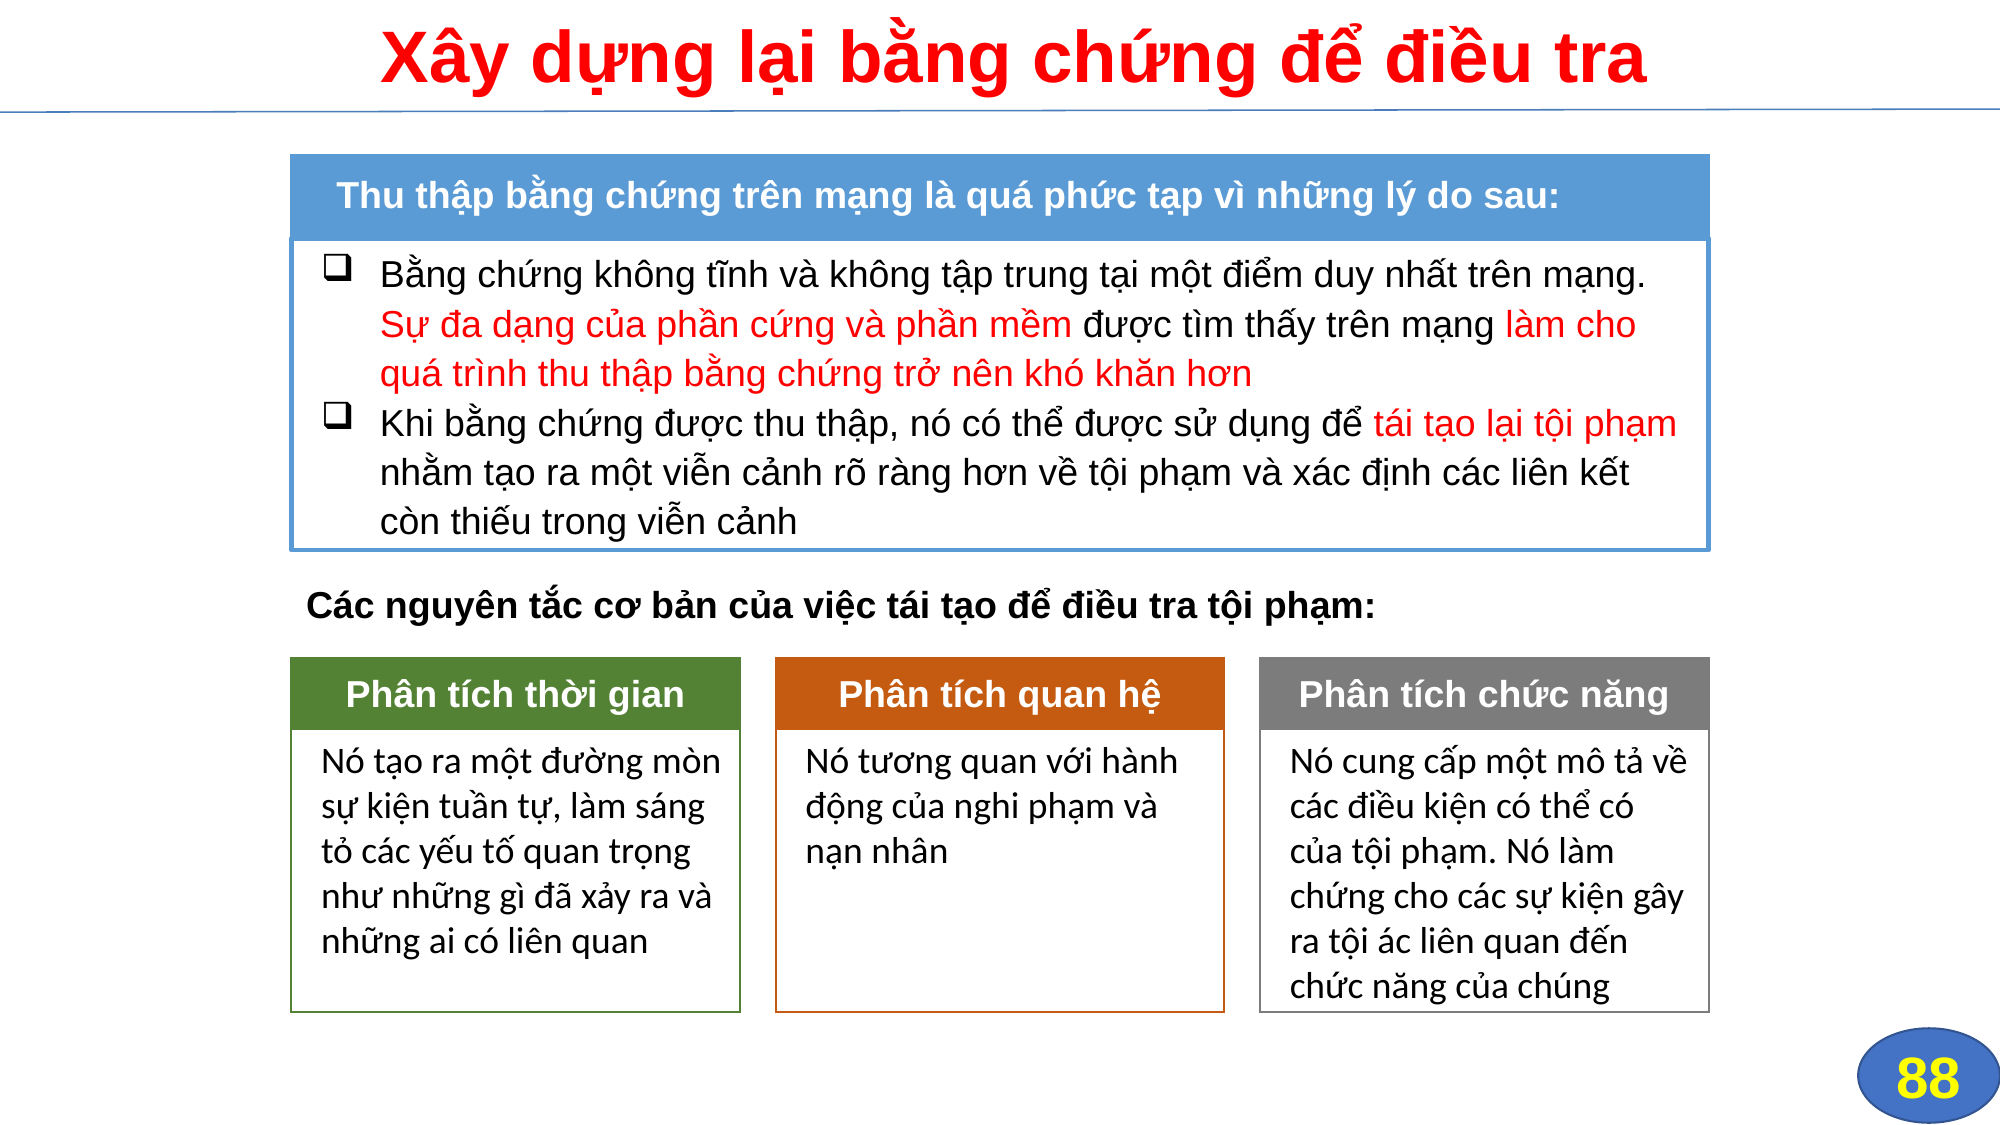

# Xây dựng lại bằng chứng để điều tra
Thu thập bằng chứng trên mạng là quá phức tạp vì những lý do sau:
Bằng chứng không tĩnh và không tập trung tại một điểm duy nhất trên mạng. Sự đa dạng của phần cứng và phần mềm được tìm thấy trên mạng làm cho quá trình thu thập bằng chứng trở nên khó khăn hơn
Khi bằng chứng được thu thập, nó có thể được sử dụng để tái tạo lại tội phạm nhằm tạo ra một viễn cảnh rõ ràng hơn về tội phạm và xác định các liên kết còn thiếu trong viễn cảnh
Các nguyên tắc cơ bản của việc tái tạo để điều tra tội phạm:
Phân tích thời gian
Phân tích quan hệ
Phân tích chức năng
Nó tạo ra một đường mòn sự kiện tuần tự, làm sáng tỏ các yếu tố quan trọng như những gì đã xảy ra và những ai có liên quan
Nó tương quan với hành động của nghi phạm và nạn nhân
Nó cung cấp một mô tả về các điều kiện có thể có của tội phạm. Nó làm chứng cho các sự kiện gây ra tội ác liên quan đến chức năng của chúng
88